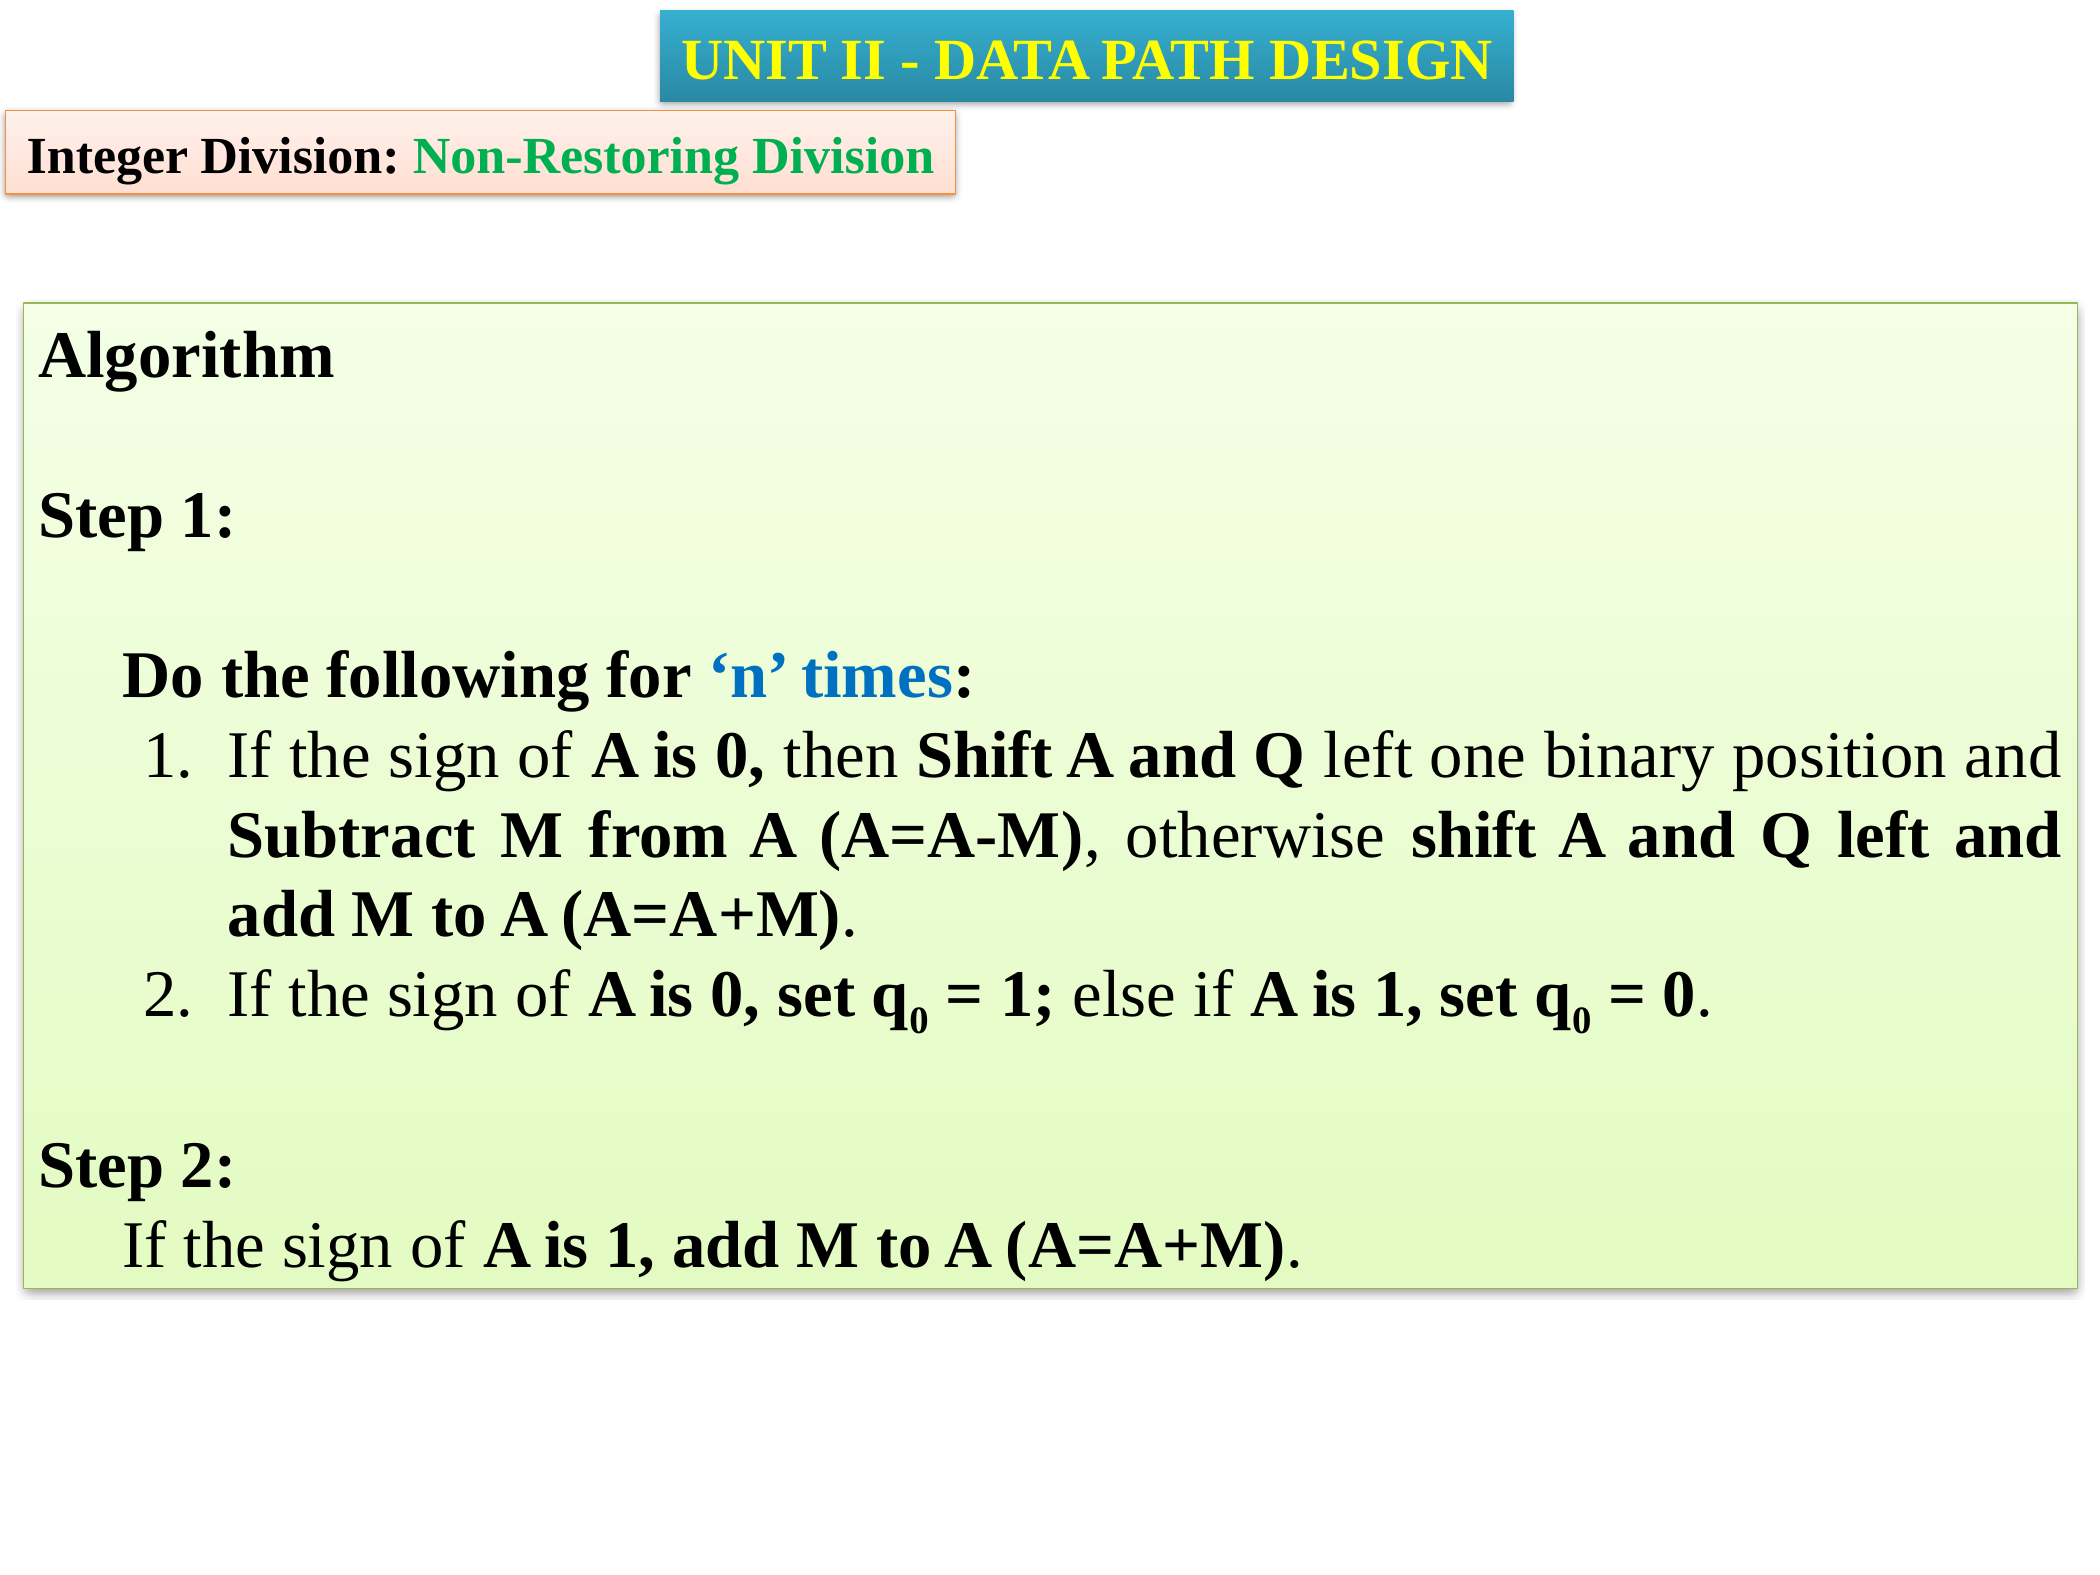

UNIT II - DATA PATH DESIGN
Integer Division: Non-Restoring Division
Algorithm

Step 1:

	Do the following for ‘n’ times:
If the sign of A is 0, then Shift A and Q left one binary position and Subtract M from A (A=A-M), otherwise shift A and Q left and add M to A (A=A+M).
If the sign of A is 0, set q0 = 1; else if A is 1, set q0 = 0.

Step 2:
	If the sign of A is 1, add M to A (A=A+M).